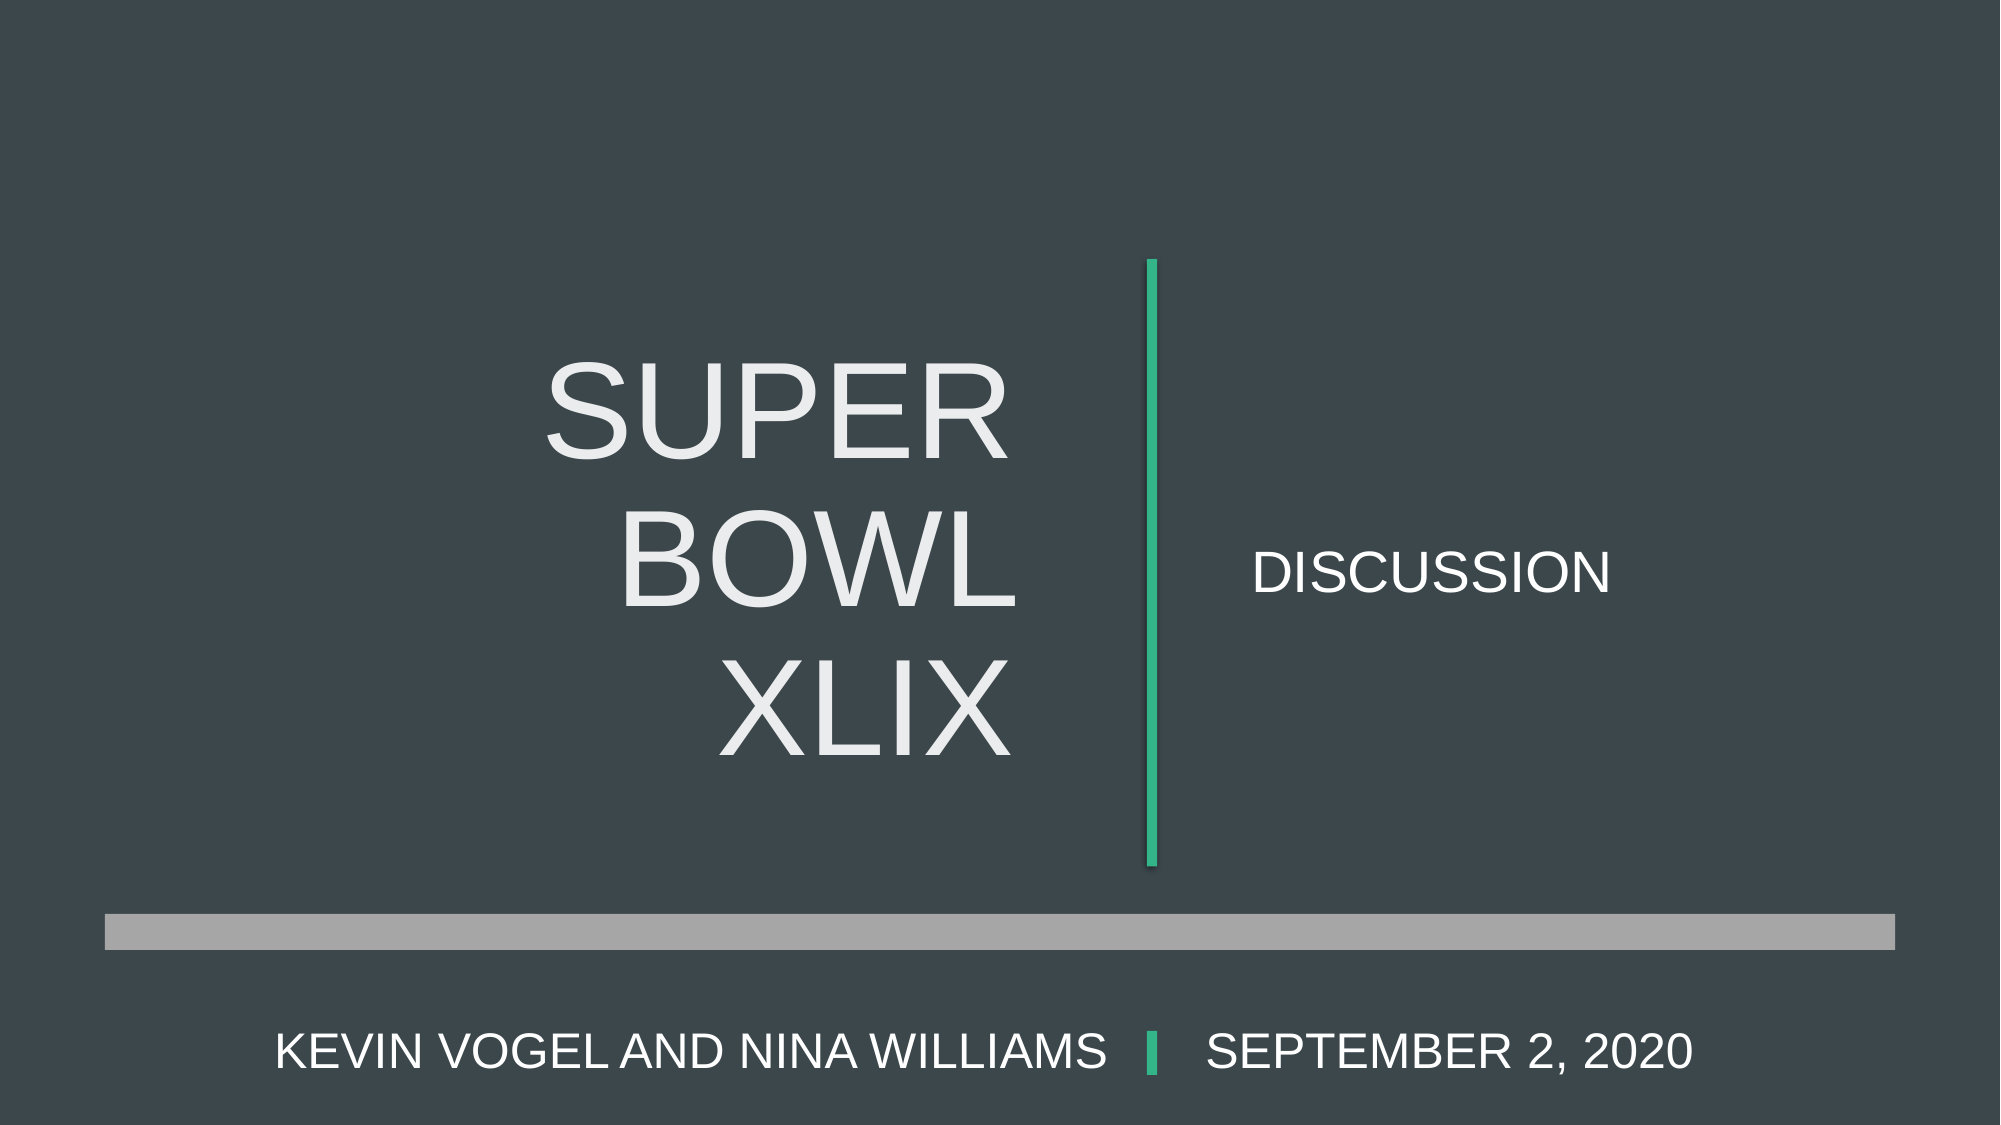

Super
bowl
xlix
discussion

Kevin Vogel and Nina Williams       September 2, 2020